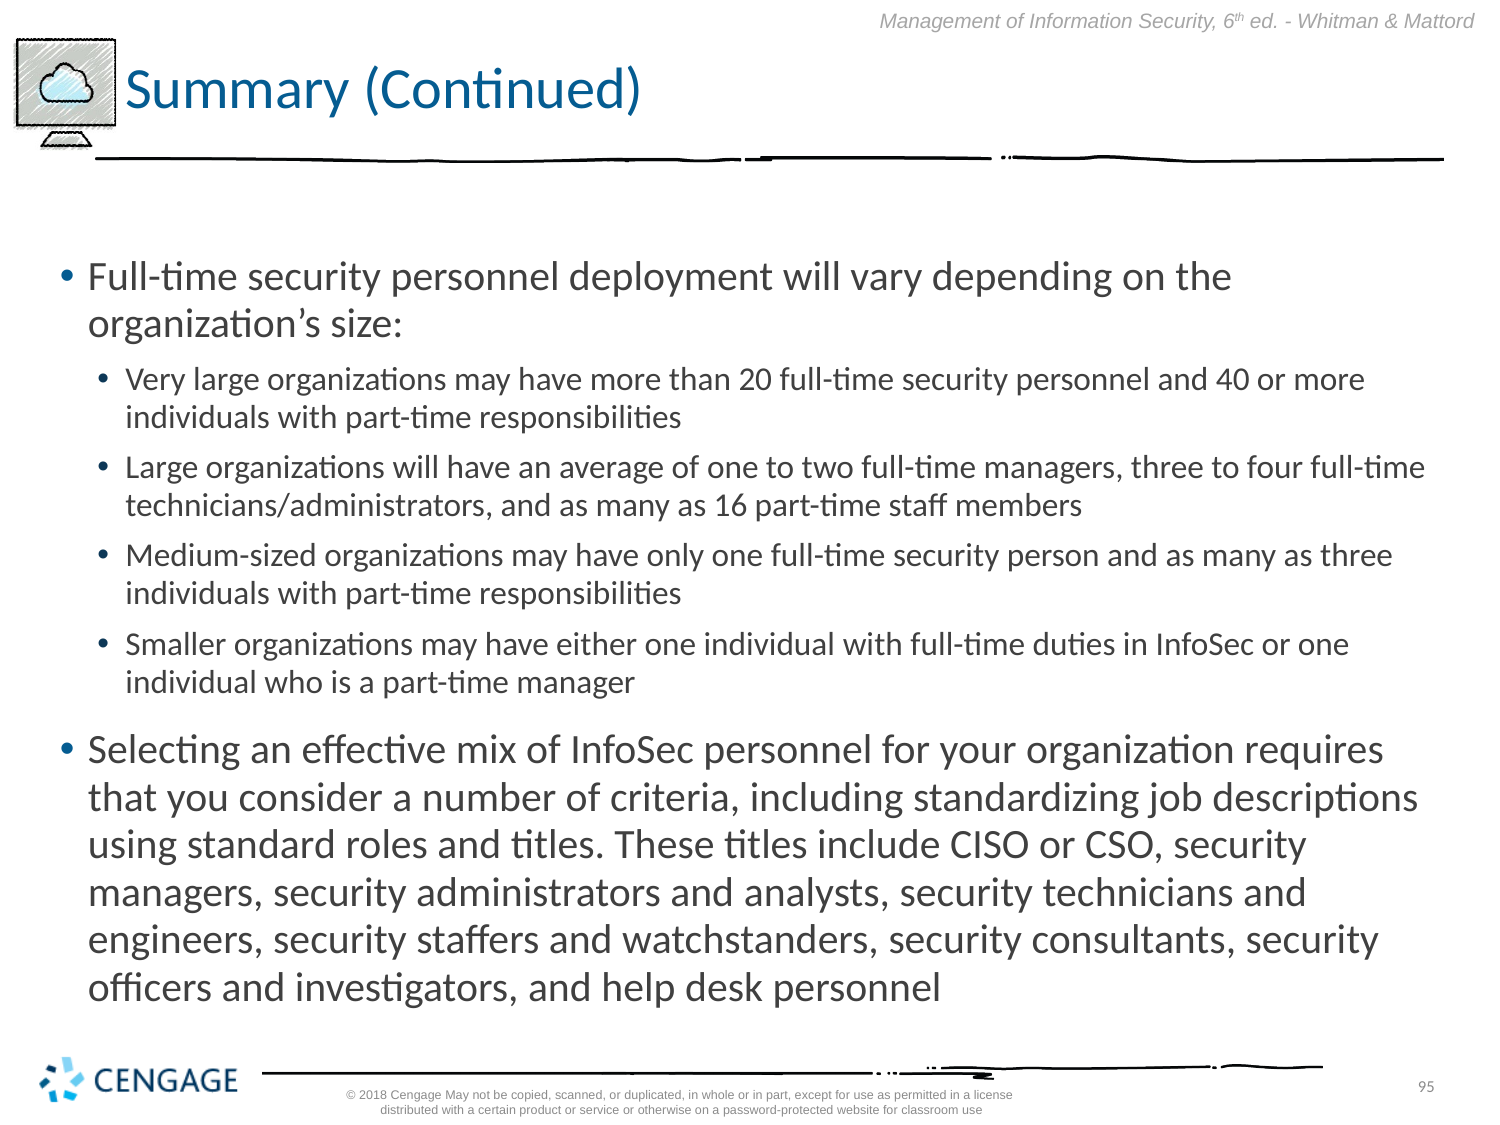

# Summary (Continued)
Full-time security personnel deployment will vary depending on the organization’s size:
Very large organizations may have more than 20 full-time security personnel and 40 or more individuals with part-time responsibilities
Large organizations will have an average of one to two full-time managers, three to four full-time technicians/administrators, and as many as 16 part-time staff members
Medium-sized organizations may have only one full-time security person and as many as three individuals with part-time responsibilities
Smaller organizations may have either one individual with full-time duties in InfoSec or one individual who is a part-time manager
Selecting an effective mix of InfoSec personnel for your organization requires that you consider a number of criteria, including standardizing job descriptions using standard roles and titles. These titles include CISO or CSO, security managers, security administrators and analysts, security technicians and engineers, security staffers and watchstanders, security consultants, security officers and investigators, and help desk personnel